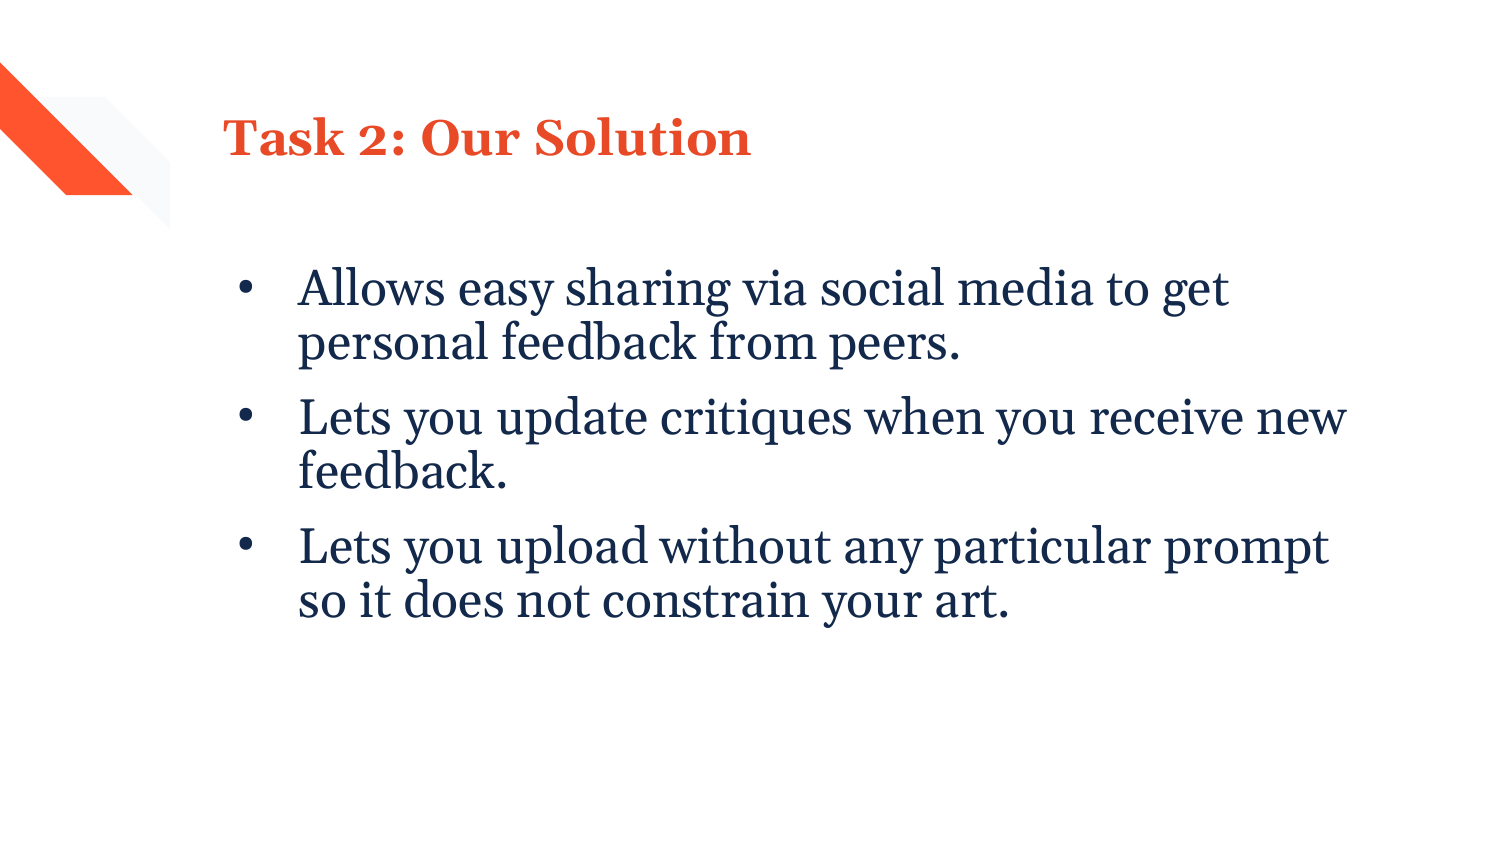

# Task 2: Our Solution
Allows easy sharing via social media to get personal feedback from peers.
Lets you update critiques when you receive new feedback.
Lets you upload without any particular prompt so it does not constrain your art.